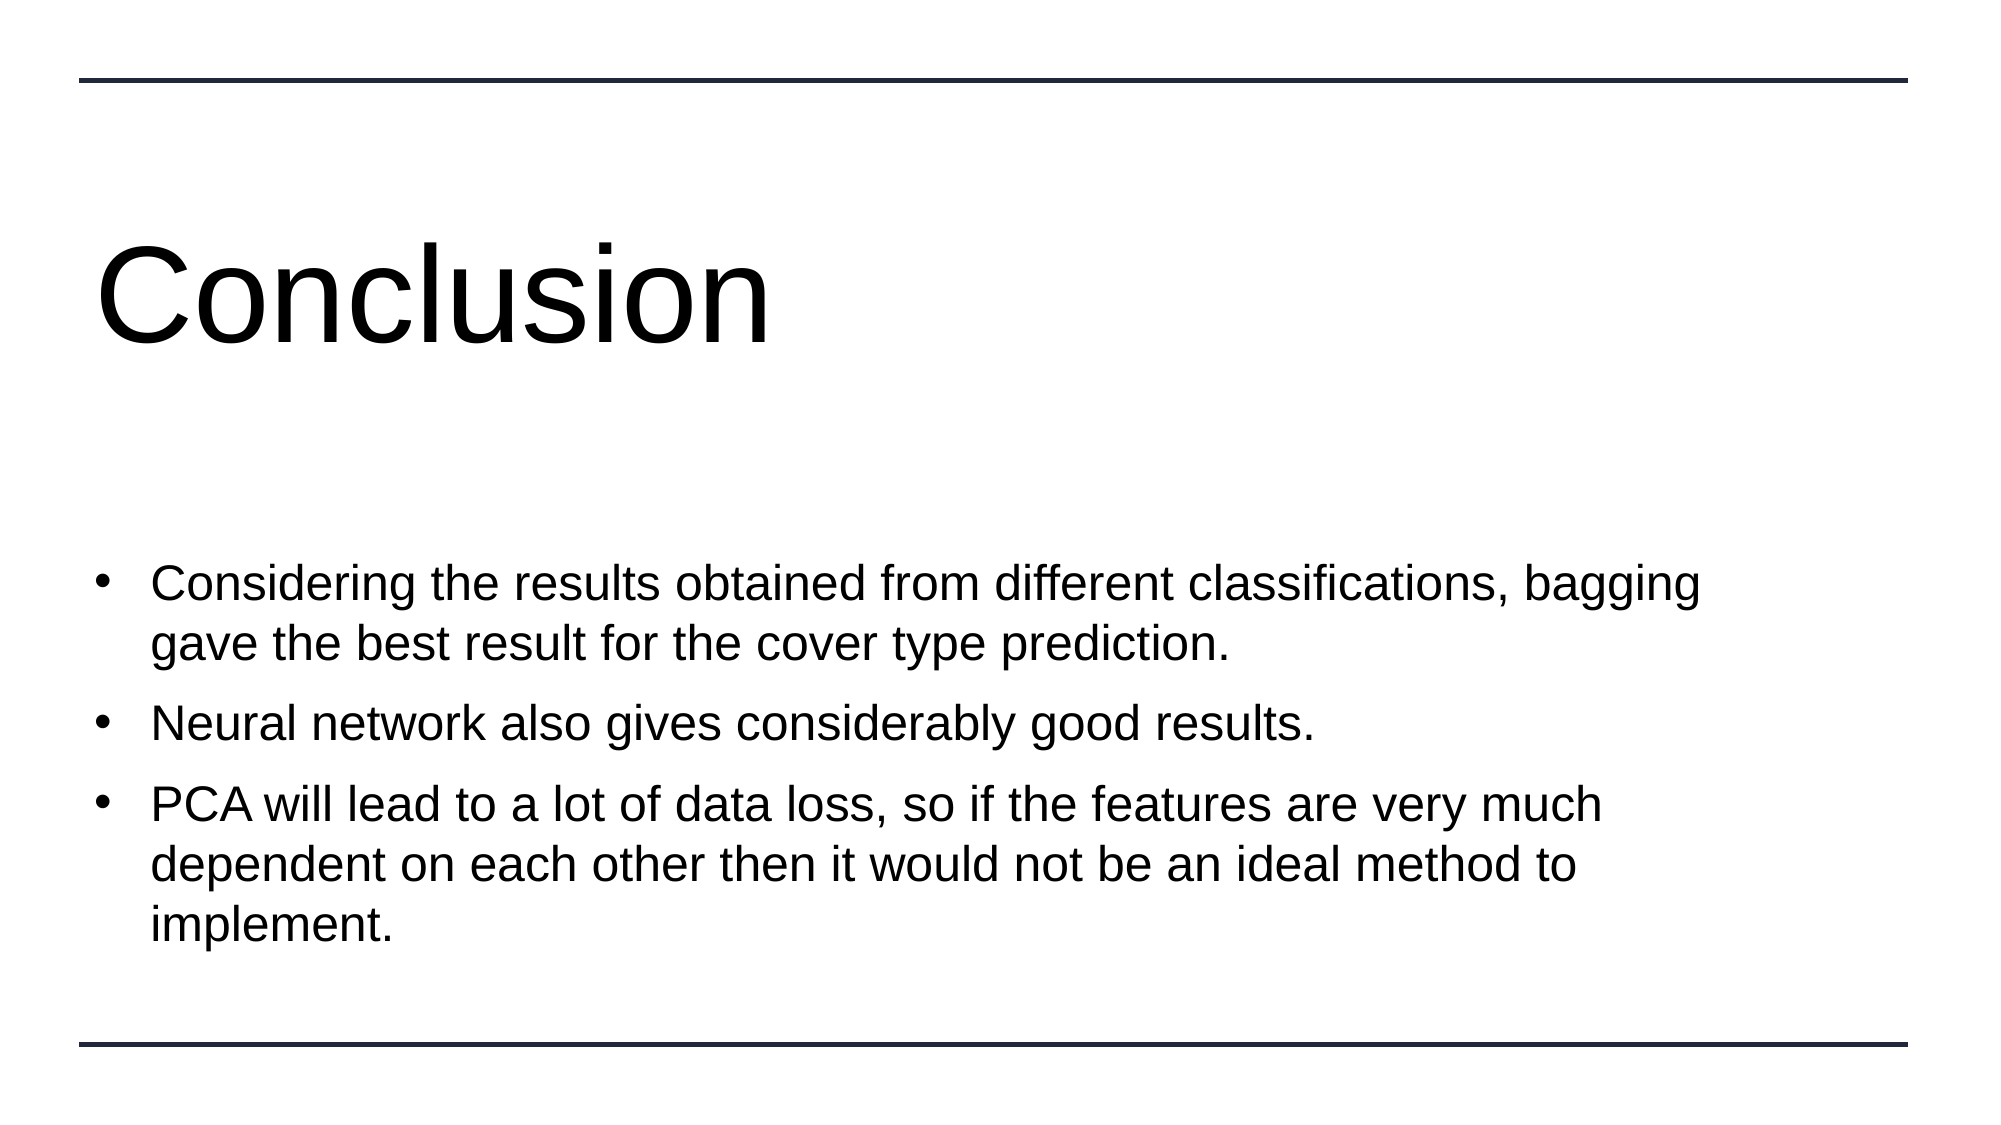

# Conclusion
Considering the results obtained from different classifications, bagging gave the best result for the cover type prediction.
Neural network also gives considerably good results.
PCA will lead to a lot of data loss, so if the features are very much dependent on each other then it would not be an ideal method to implement.